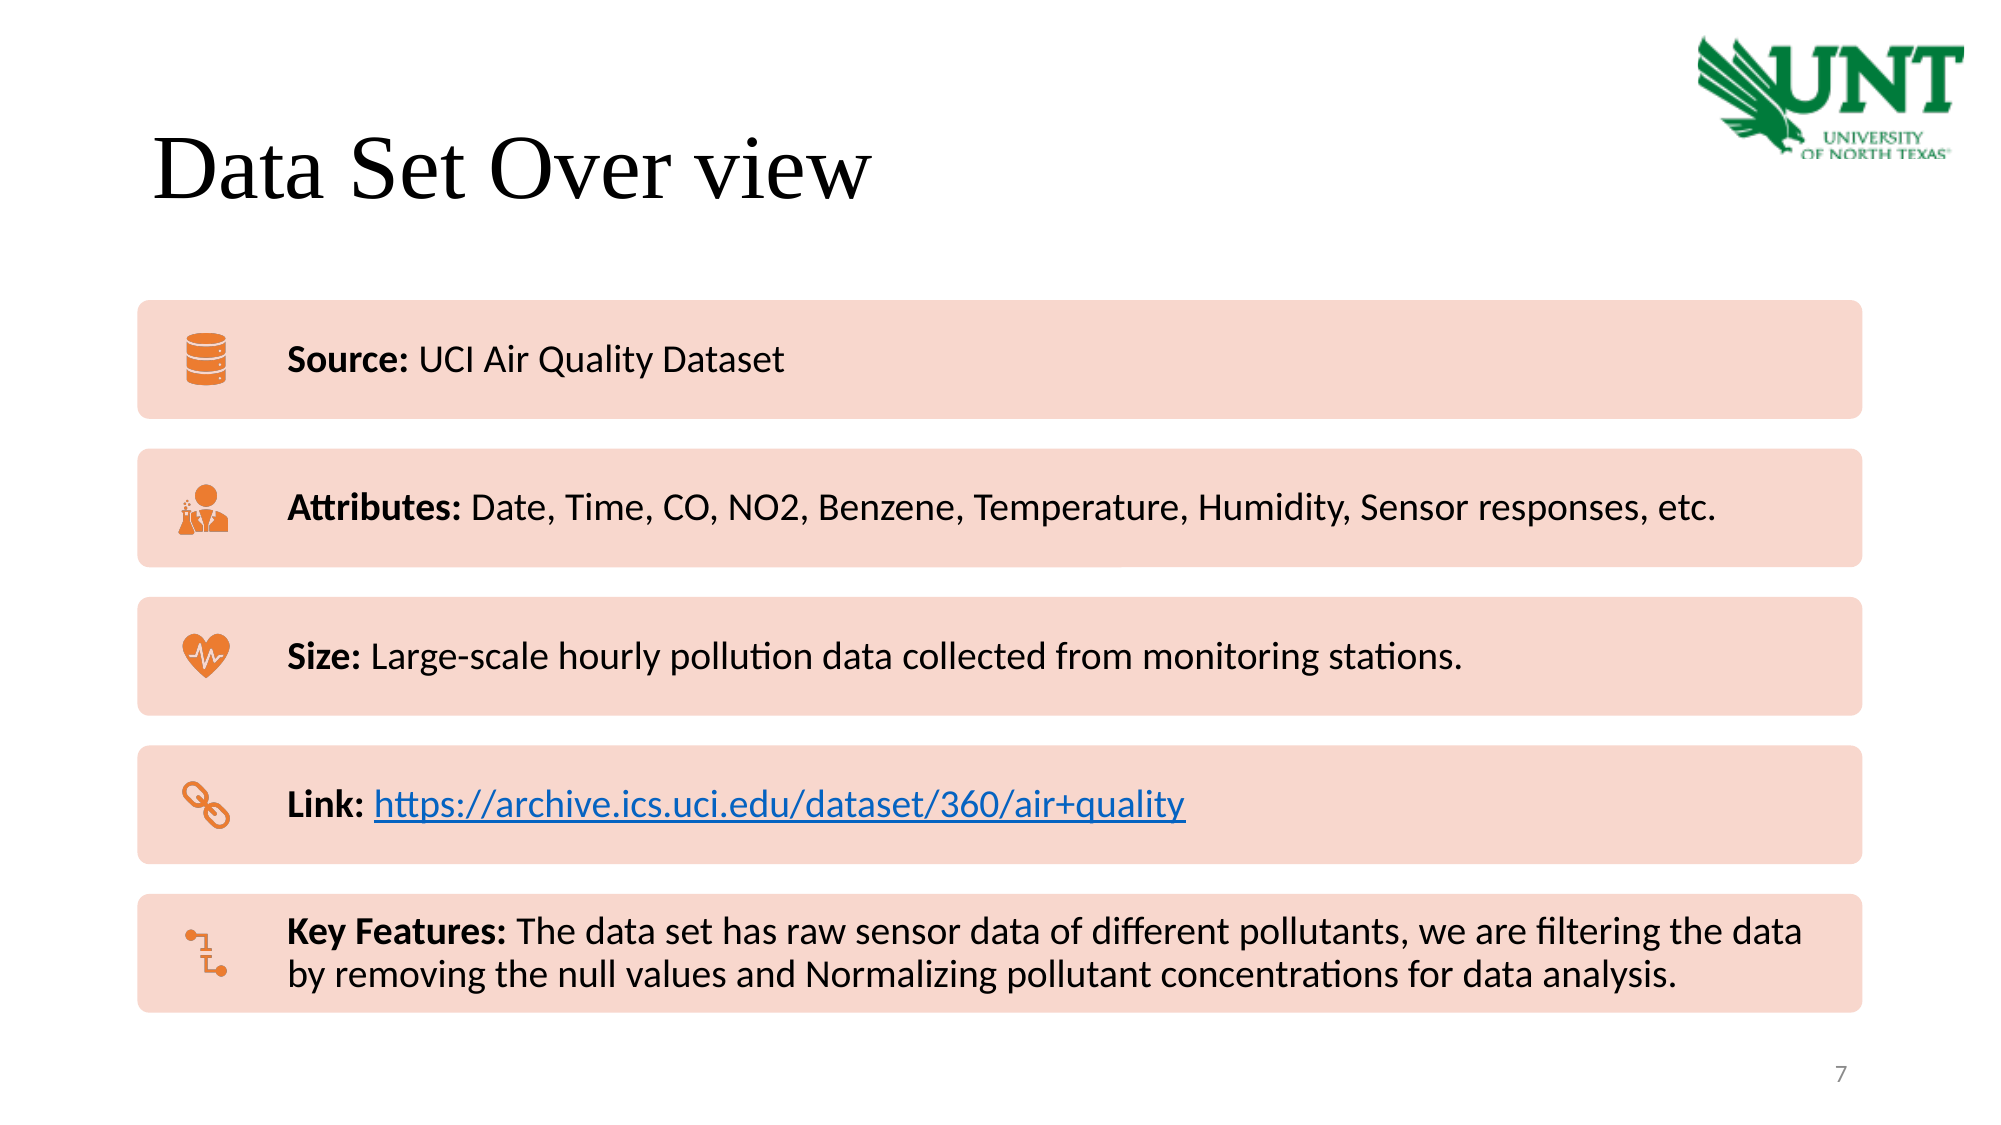

# Data Set Over view
Source: UCI Air Quality Dataset
Attributes: Date, Time, CO, NO2, Benzene, Temperature, Humidity, Sensor responses, etc.
Size: Large-scale hourly pollution data collected from monitoring stations.
Link: https://archive.ics.uci.edu/dataset/360/air+quality
Key Features: The data set has raw sensor data of different pollutants, we are filtering the data by removing the null values and Normalizing pollutant concentrations for data analysis.
7